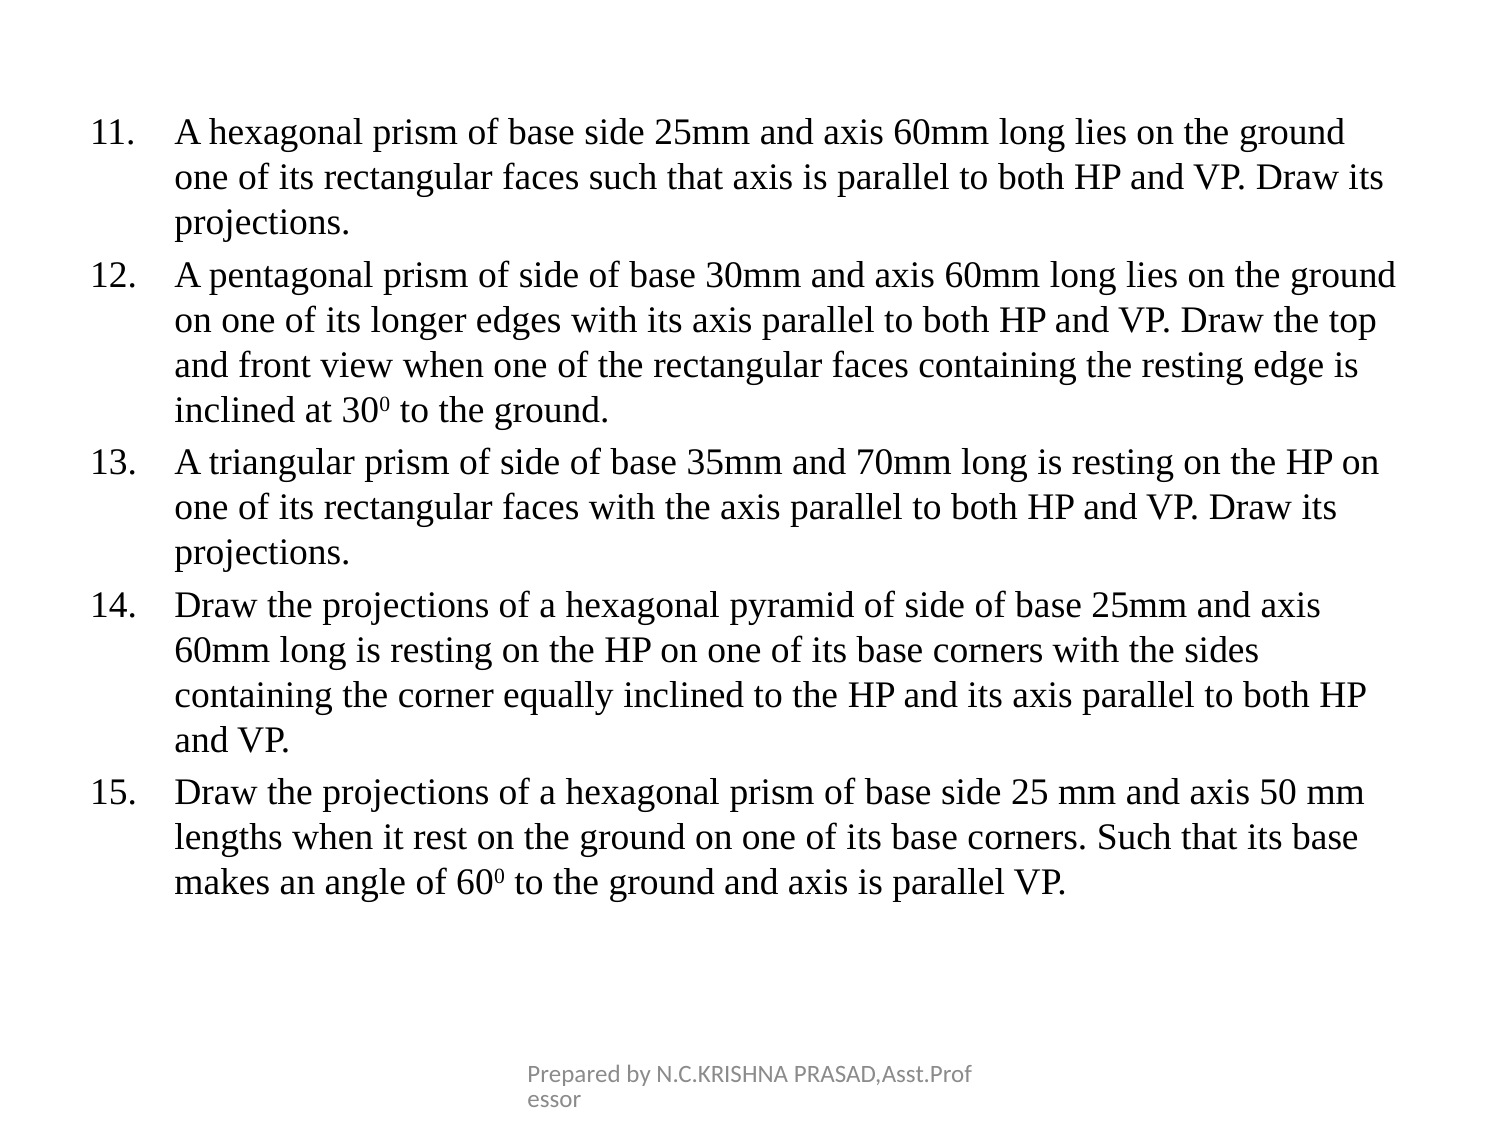

#
A hexagonal prism of base side 25mm and axis 60mm long lies on the ground  one of its rectangular faces such that axis is parallel to both HP and VP. Draw its projections.
A pentagonal prism of side of base 30mm and axis 60mm long lies on the ground on one of its longer edges with its axis parallel to both HP and VP. Draw the top and front view when one of the rectangular faces containing the resting edge is inclined at 300 to the ground.
A triangular prism of side of base 35mm and 70mm long is resting on the HP on one of its rectangular faces with the axis parallel to both HP and VP. Draw its projections.
Draw the projections of a hexagonal pyramid of side of base 25mm and axis 60mm long is resting on the HP on one of its base corners with the sides containing the corner equally inclined to the HP and its axis parallel to both HP and VP.
Draw the projections of a hexagonal prism of base side 25 mm and axis 50 mm lengths when it rest on the ground on one of its base corners. Such that its base makes an angle of 600 to the ground and axis is parallel VP.

Prepared by N.C.KRISHNA PRASAD,Asst.Professor